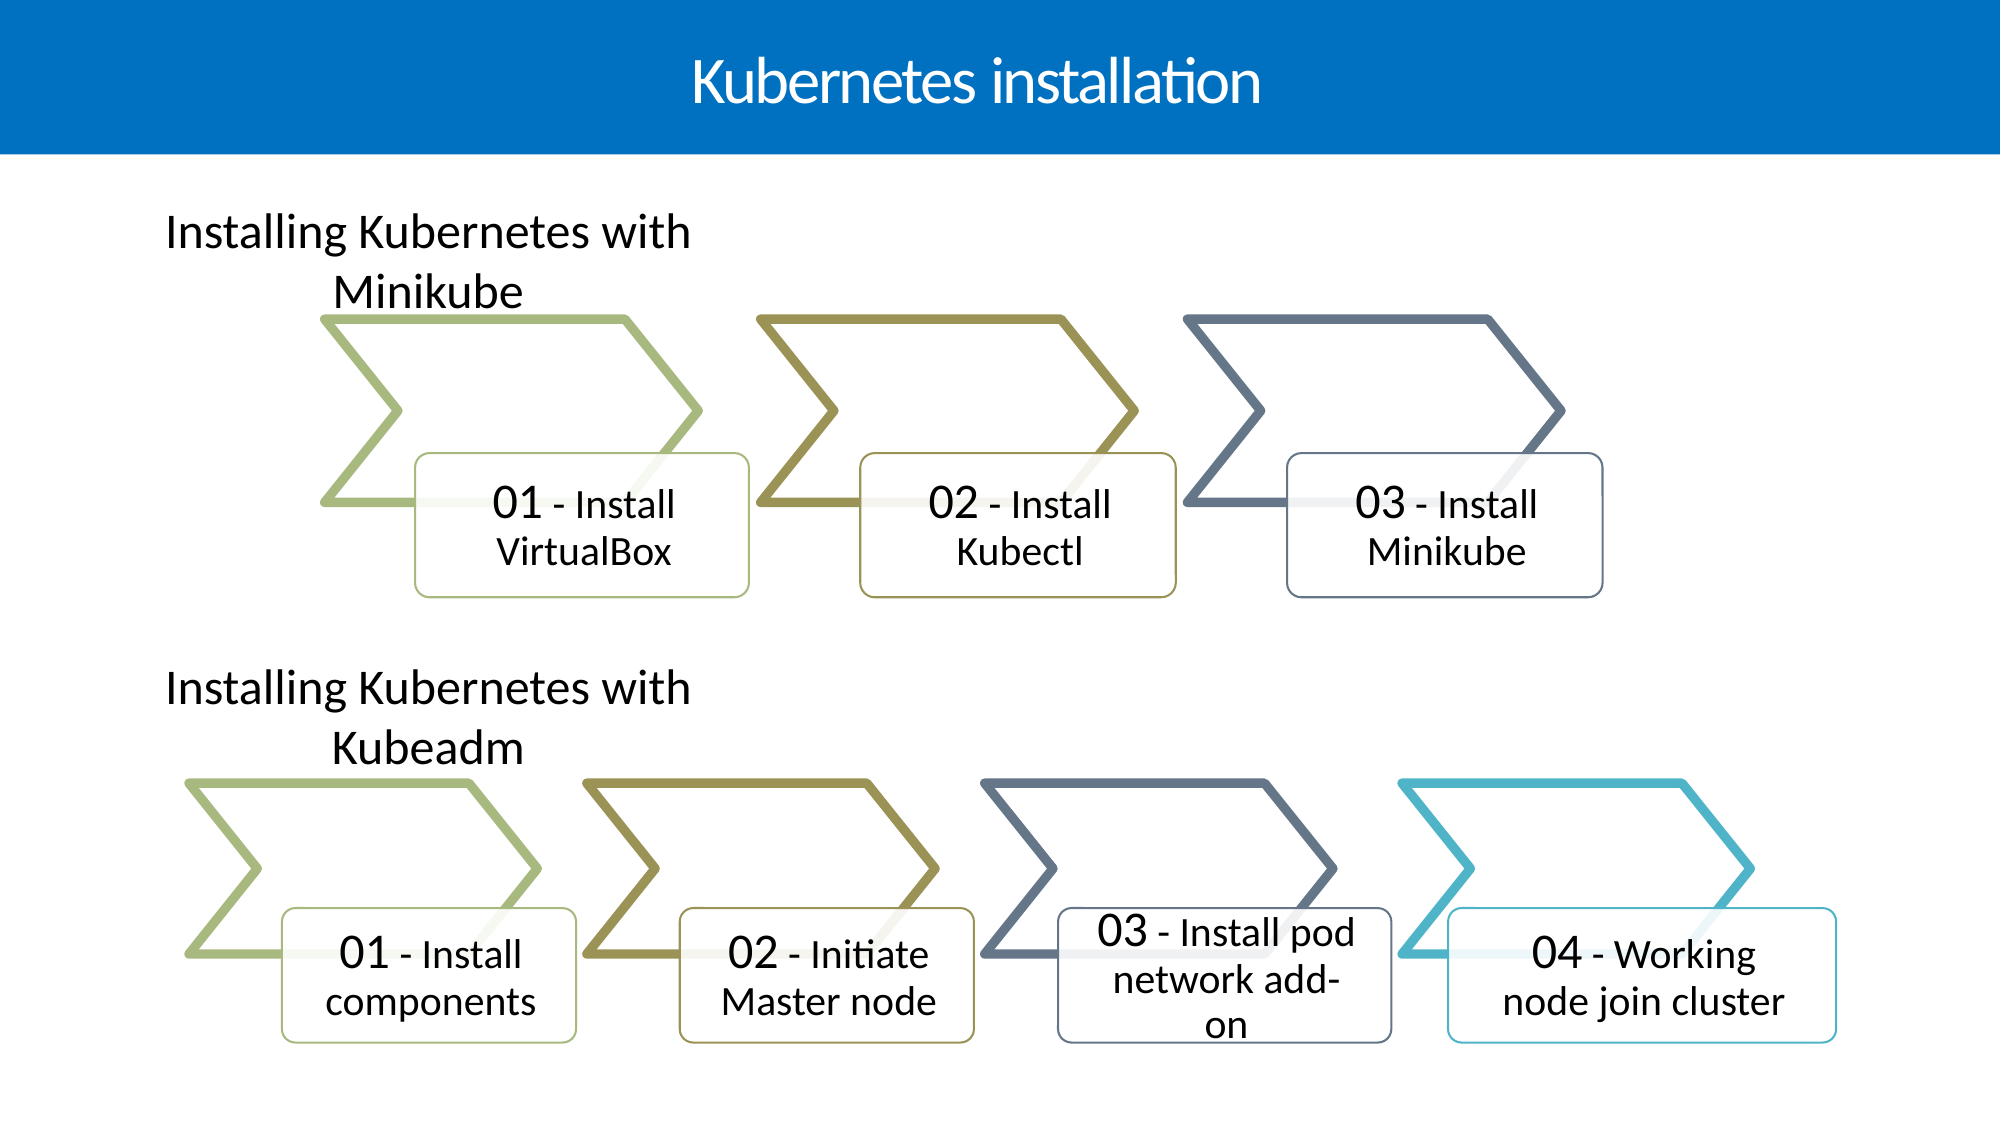

# Kubernetes installation
Installing Kubernetes with Minikube
01 - Install VirtualBox
02 - Install Kubectl
03 - Install Minikube
01 - Install components
02 - Initiate Master node
03 - Install pod network add-on
04 - Working node join cluster
Installing Kubernetes with Kubeadm